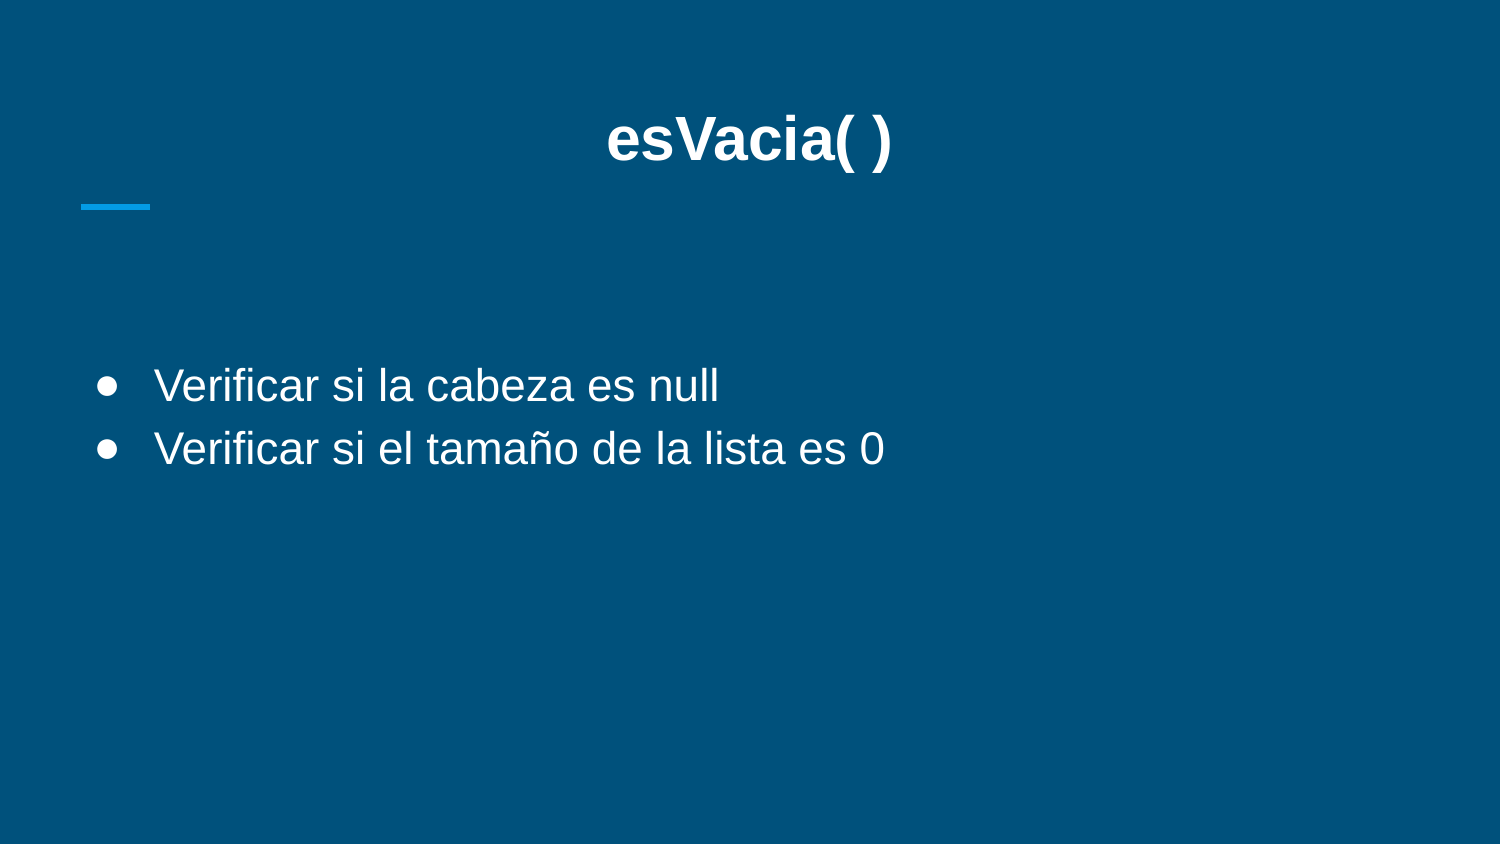

# esVacia( )

Verificar si la cabeza es null
Verificar si el tamaño de la lista es 0